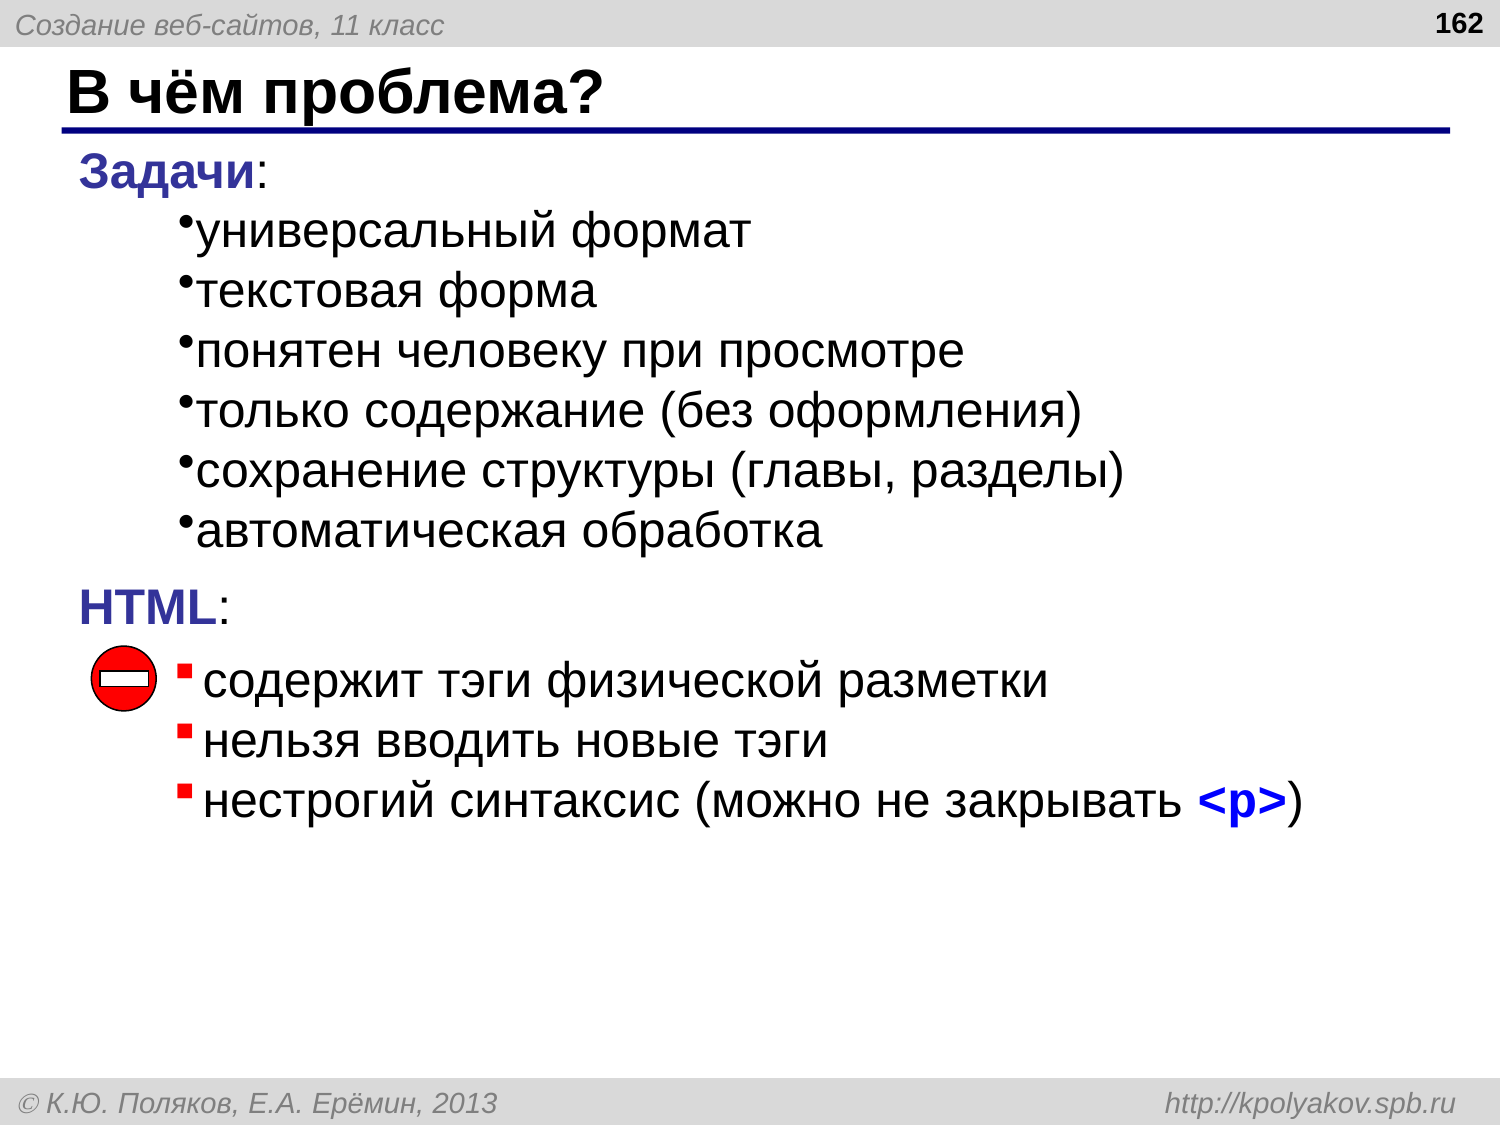

162
# В чём проблема?
Задачи:
универсальный формат
текстовая форма
понятен человеку при просмотре
только содержание (без оформления)
сохранение структуры (главы, разделы)
автоматическая обработка
HTML:
содержит тэги физической разметки
нельзя вводить новые тэги
нестрогий синтаксис (можно не закрывать <p>)